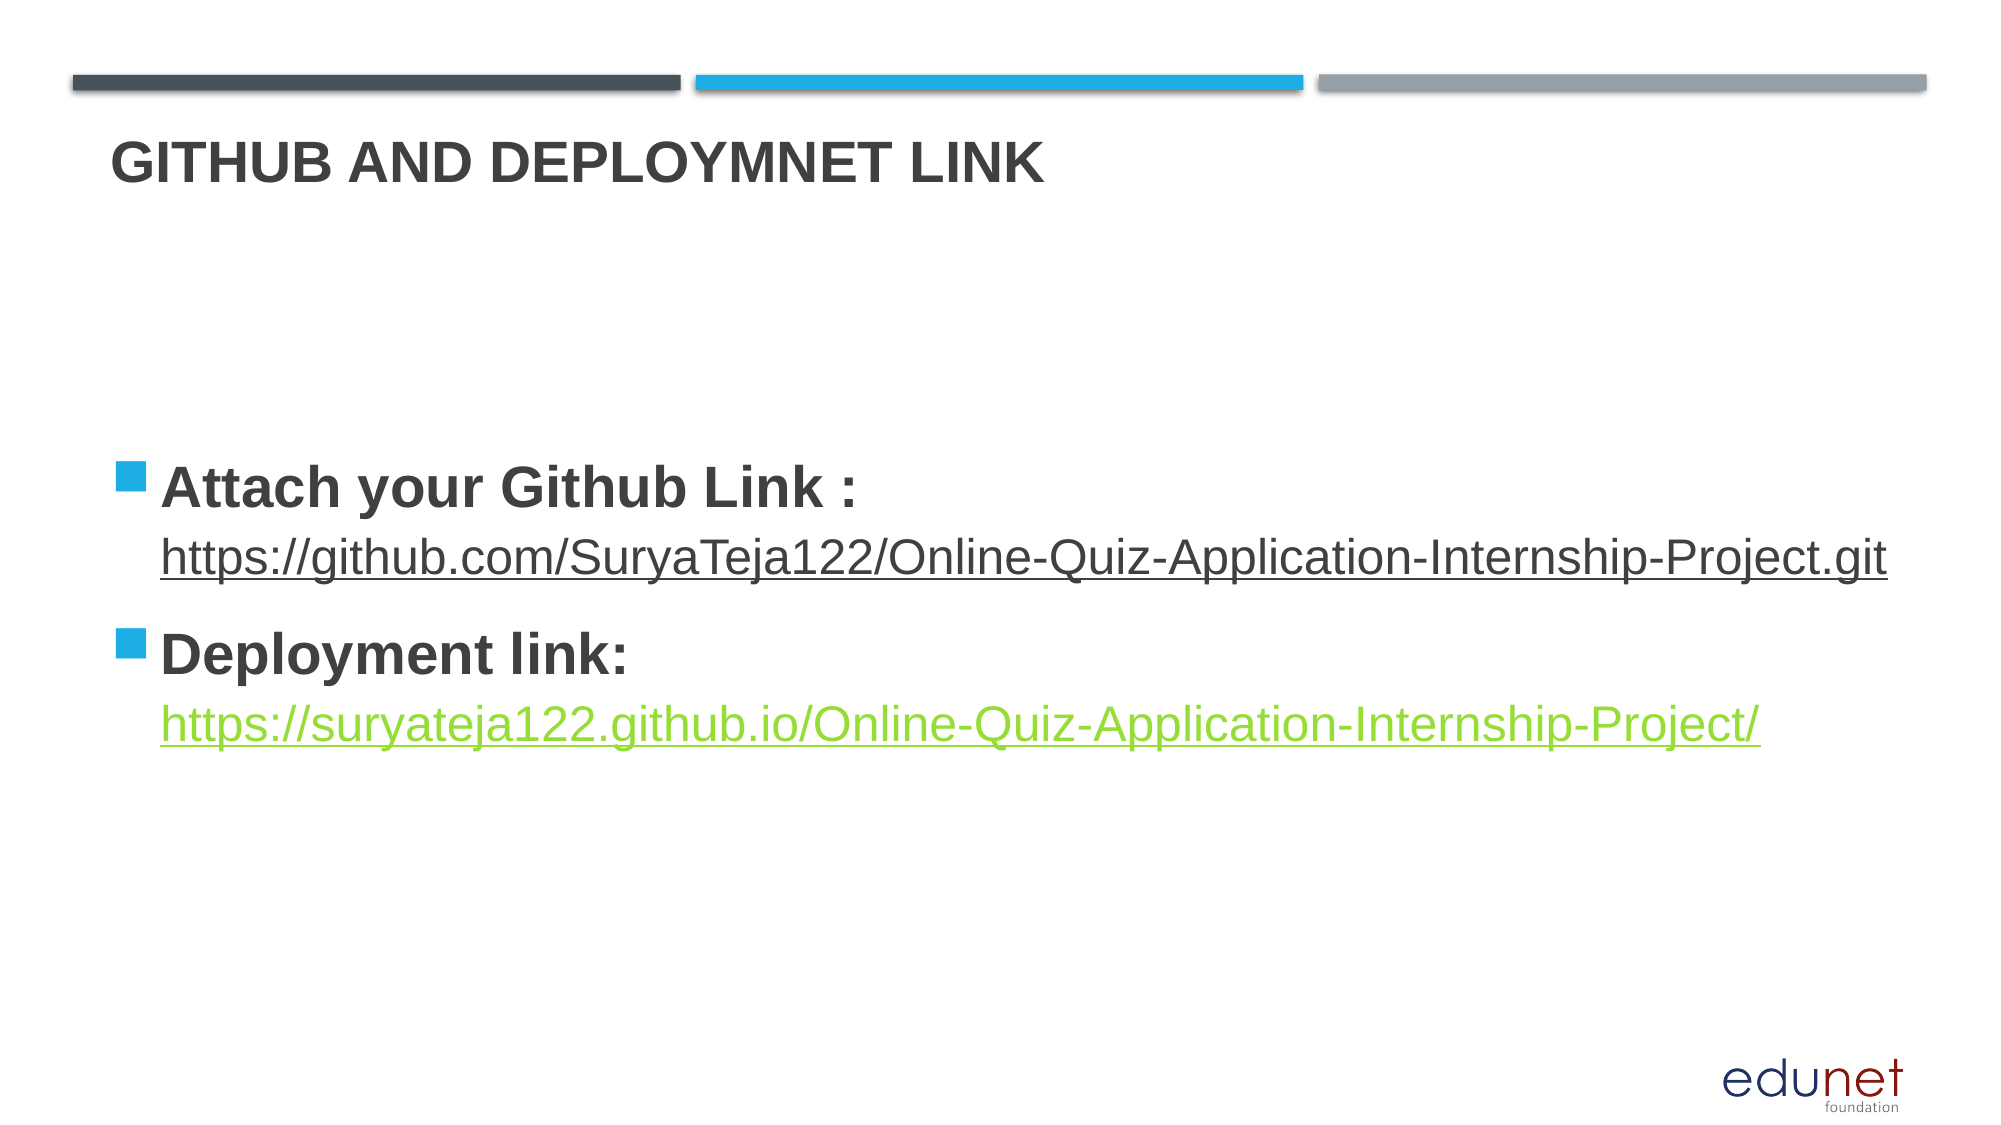

# GITHUB AND DEPLOYMNET LINK
Attach your Github Link : https://github.com/SuryaTeja122/Online-Quiz-Application-Internship-Project.git
Deployment link: https://suryateja122.github.io/Online-Quiz-Application-Internship-Project/